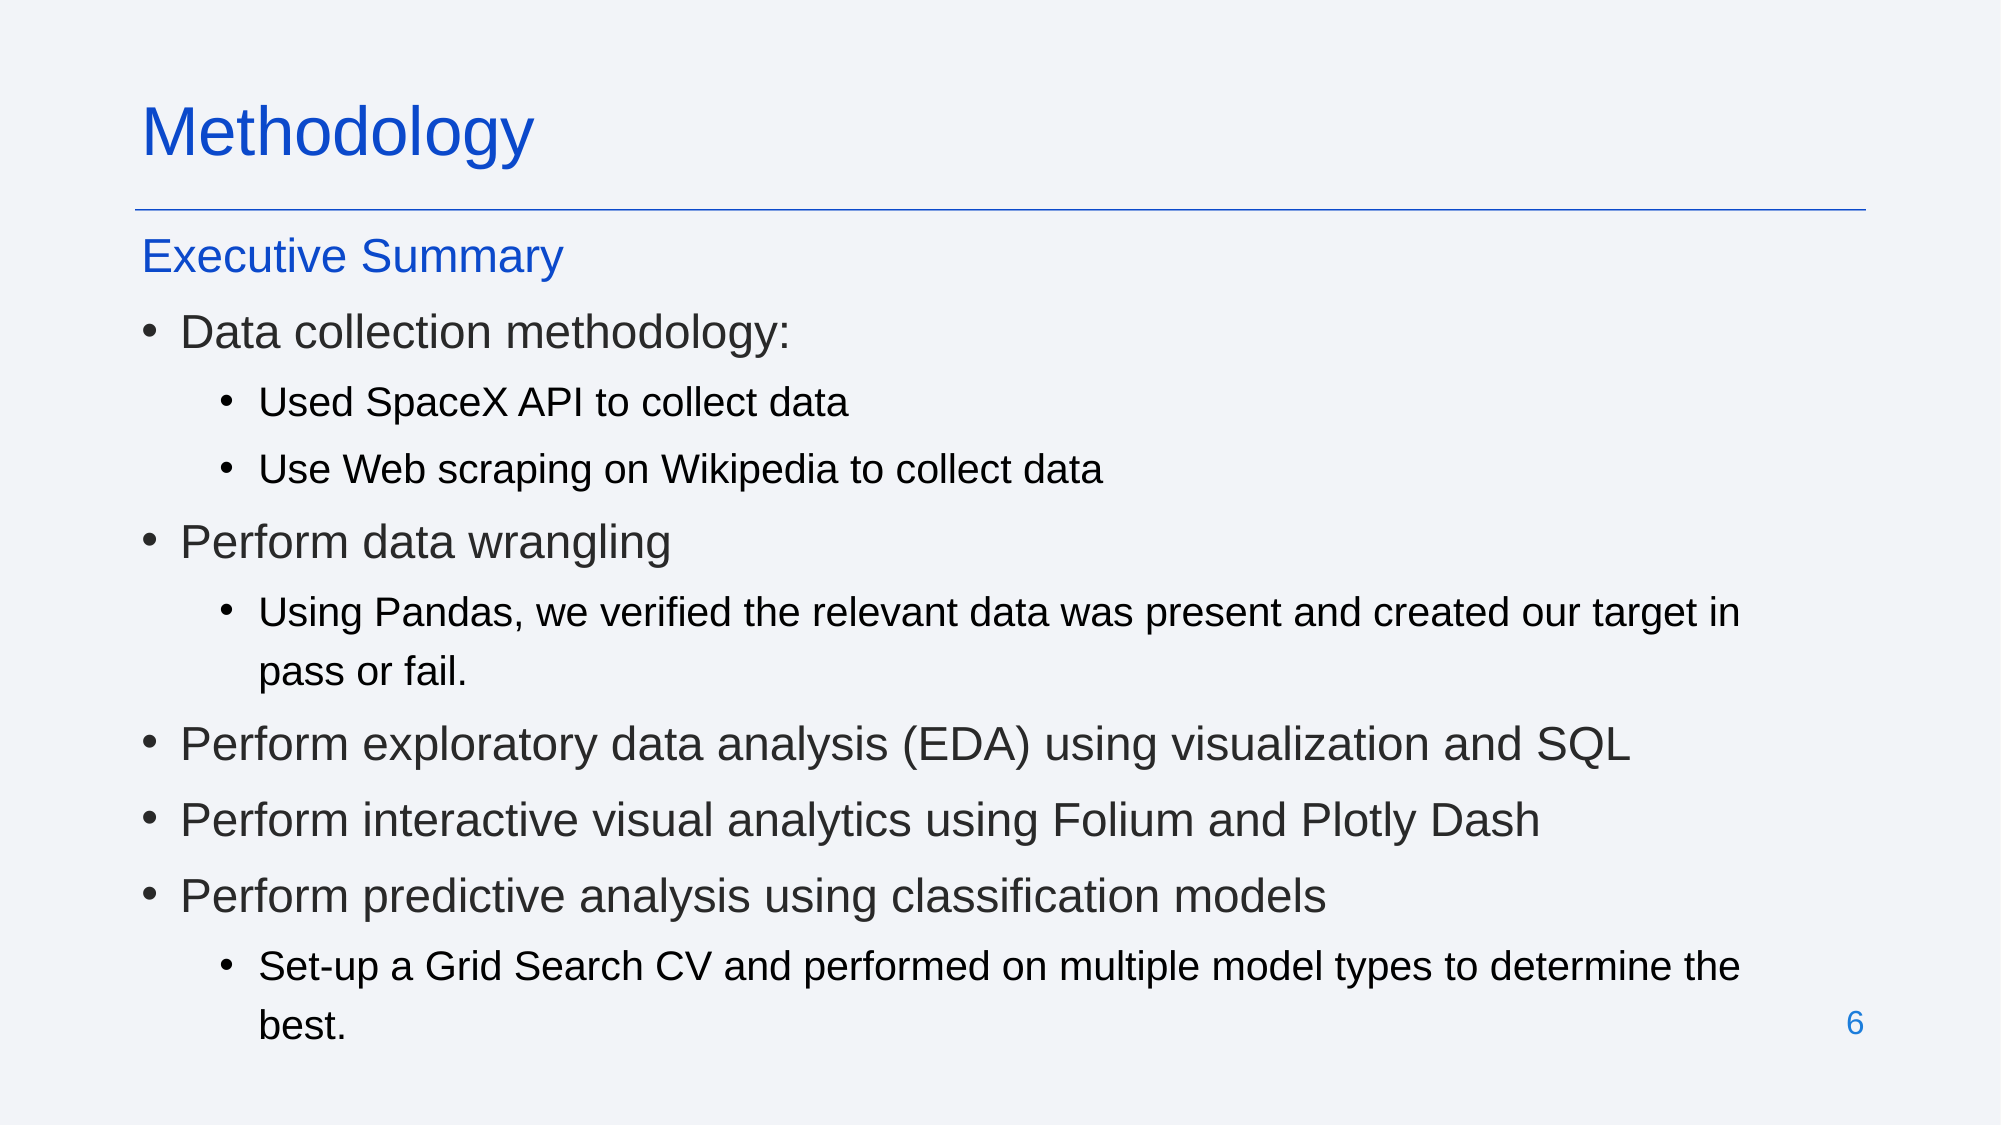

Methodology
Executive Summary
Data collection methodology:
Used SpaceX API to collect data
Use Web scraping on Wikipedia to collect data
Perform data wrangling
Using Pandas, we verified the relevant data was present and created our target in pass or fail.
Perform exploratory data analysis (EDA) using visualization and SQL
Perform interactive visual analytics using Folium and Plotly Dash
Perform predictive analysis using classification models
Set-up a Grid Search CV and performed on multiple model types to determine the best.

6